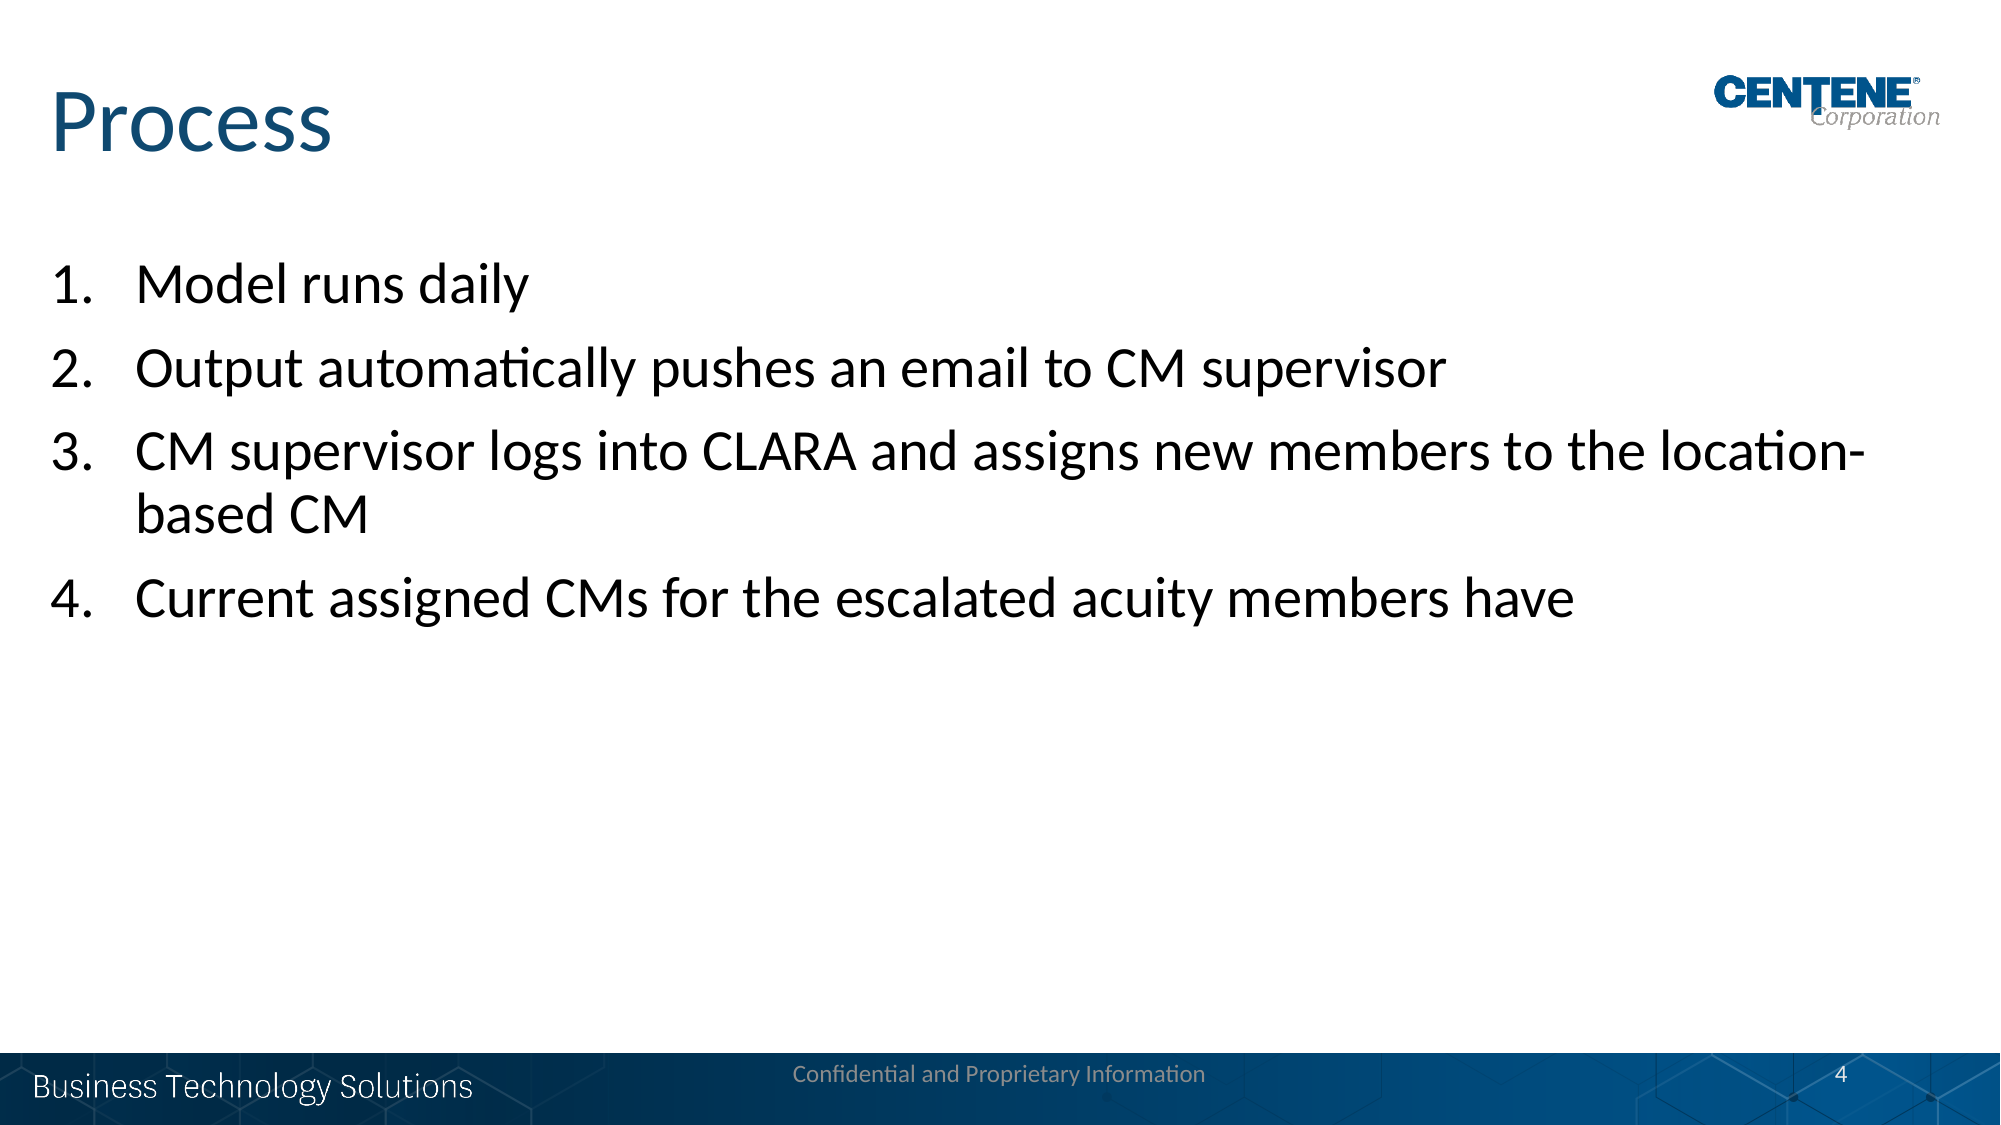

# Process
Model runs daily
Output automatically pushes an email to CM supervisor
CM supervisor logs into CLARA and assigns new members to the location-based CM
Current assigned CMs for the escalated acuity members have

Confidential and Proprietary Information
4